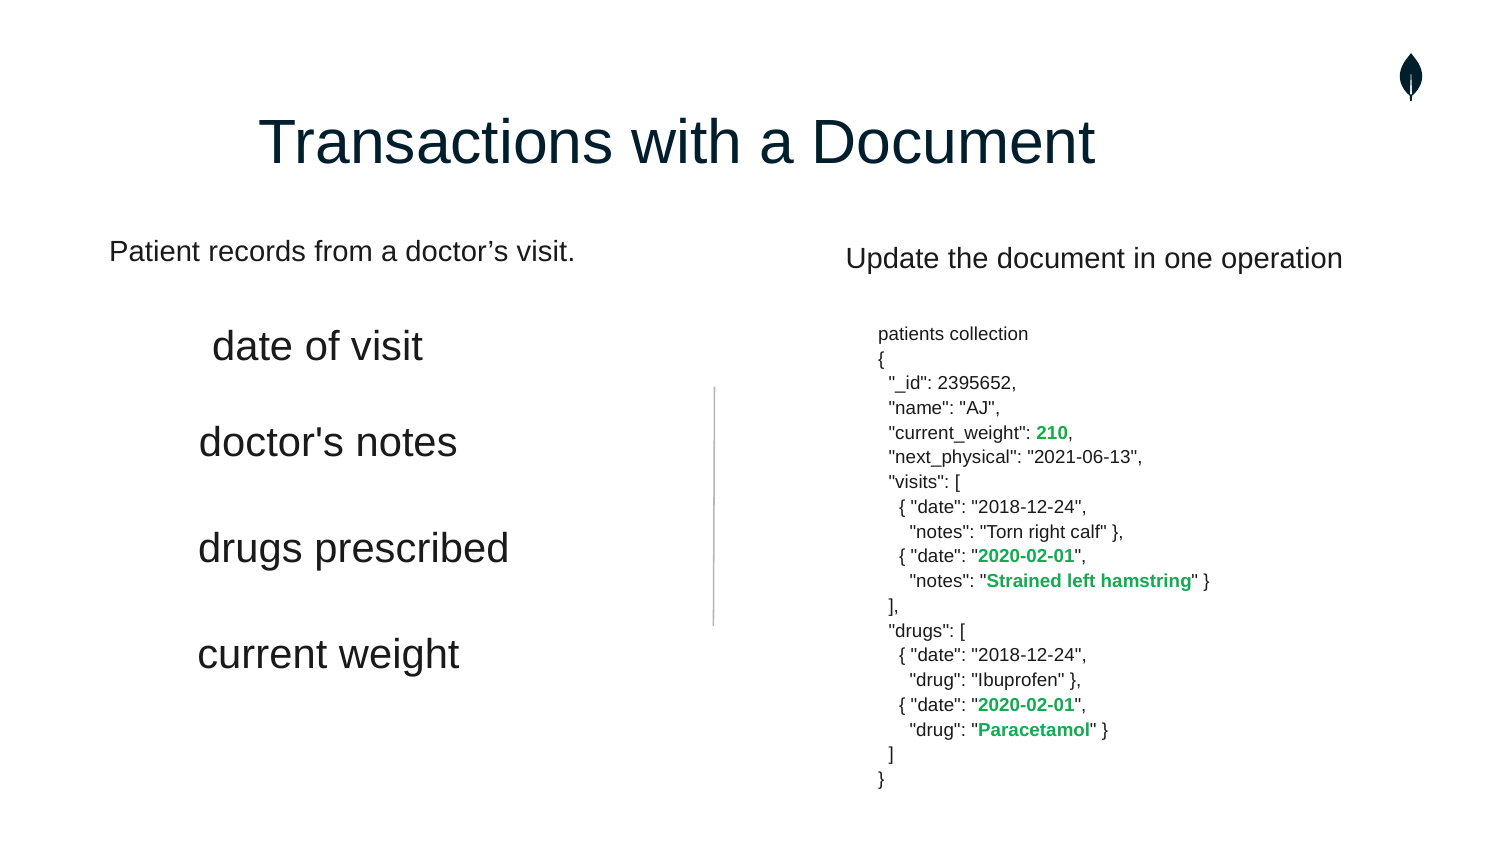

# Transactions with a Document
Patient records from a doctor’s visit.
Update the document in one operation
date of visit
patients collection
{
  "_id": 2395652,
  "name": "AJ",
  "current_weight": 210,
  "next_physical": "2021-06-13",
  "visits": [
    { "date": "2018-12-24",
      "notes": "Torn right calf" },
    { "date": "2020-02-01",
      "notes": "Strained left hamstring" }
  ],
  "drugs": [
    { "date": "2018-12-24",
      "drug": "Ibuprofen" },
    { "date": "2020-02-01",
      "drug": "Paracetamol" }
  ]
}
doctor's notes
drugs prescribed
current weight